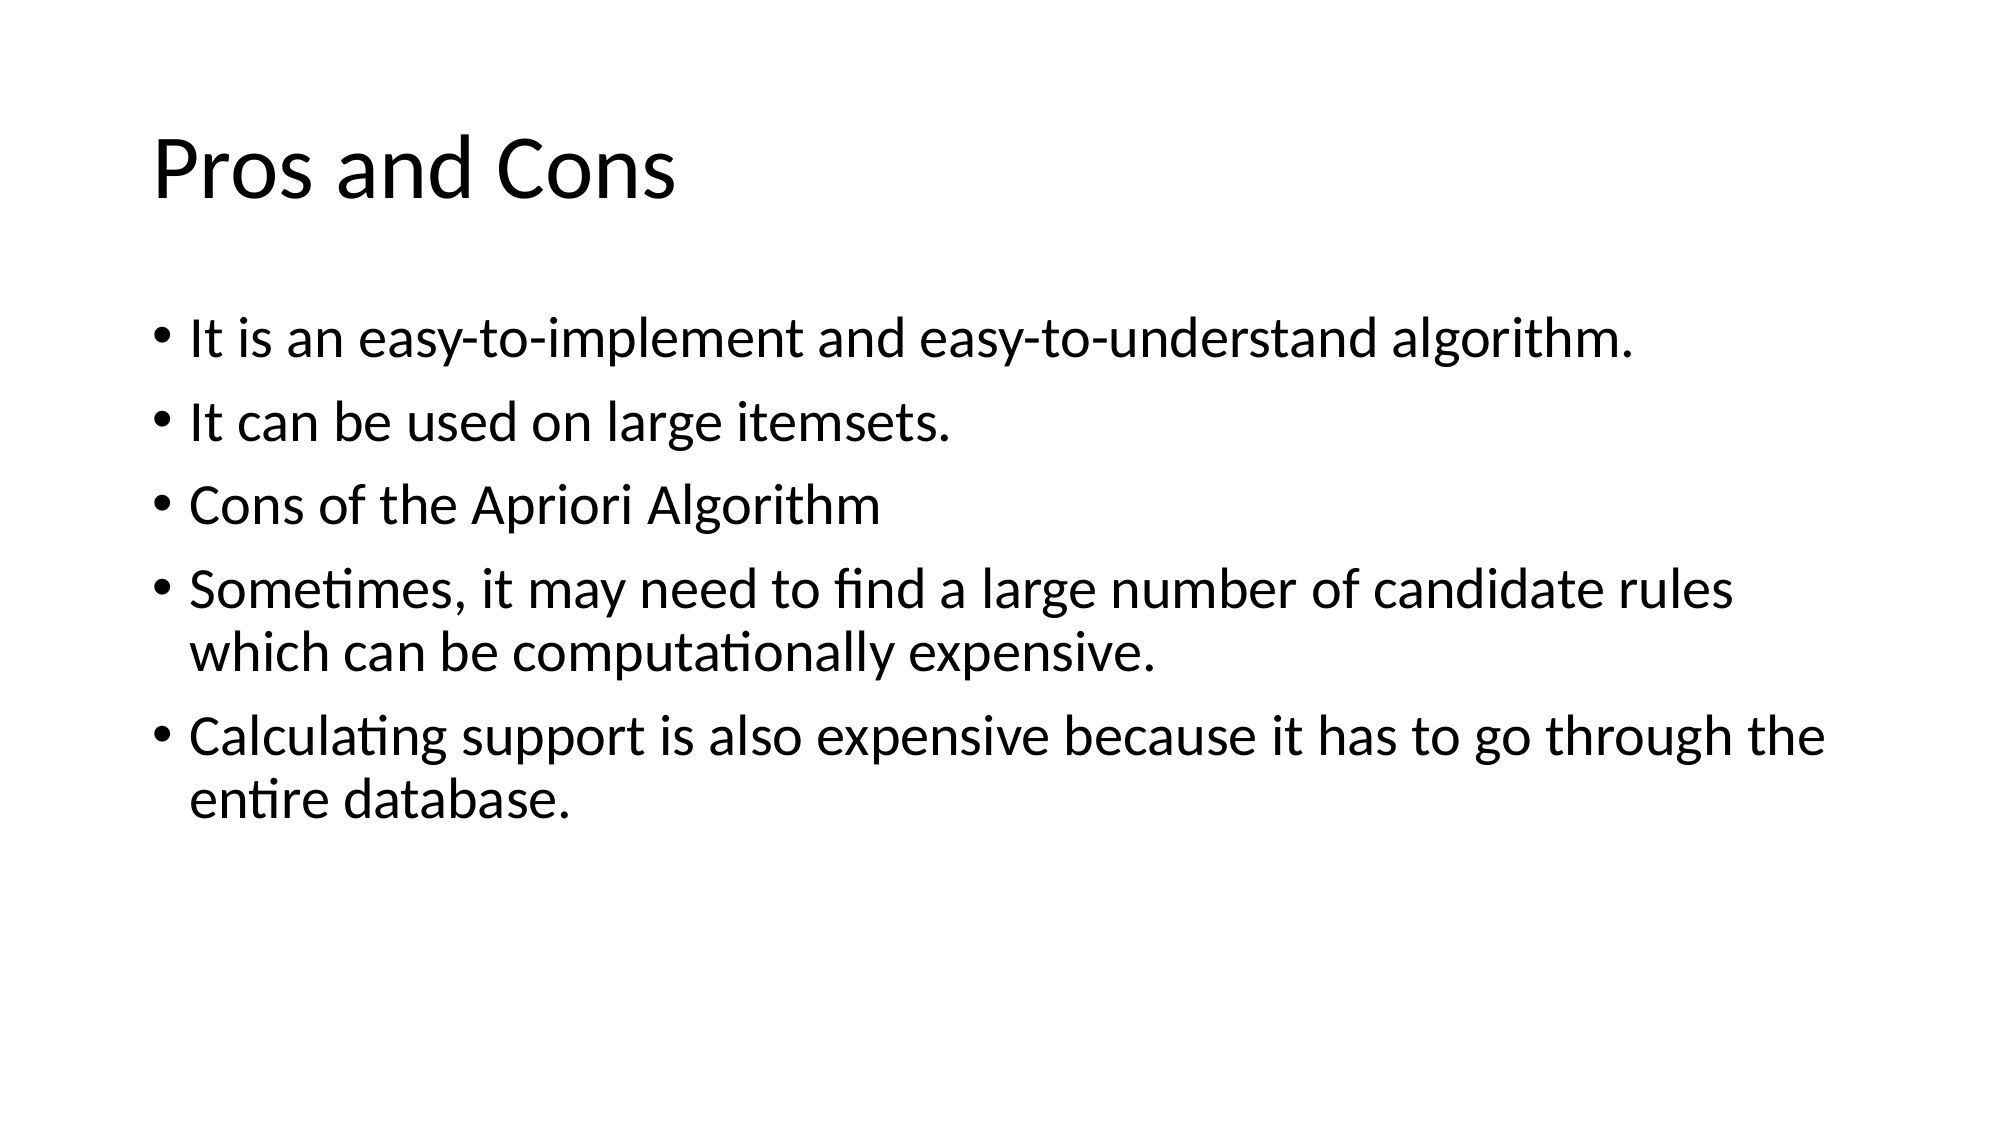

# Pros and Cons
It is an easy-to-implement and easy-to-understand algorithm.
It can be used on large itemsets.
Cons of the Apriori Algorithm
Sometimes, it may need to find a large number of candidate rules which can be computationally expensive.
Calculating support is also expensive because it has to go through the entire database.